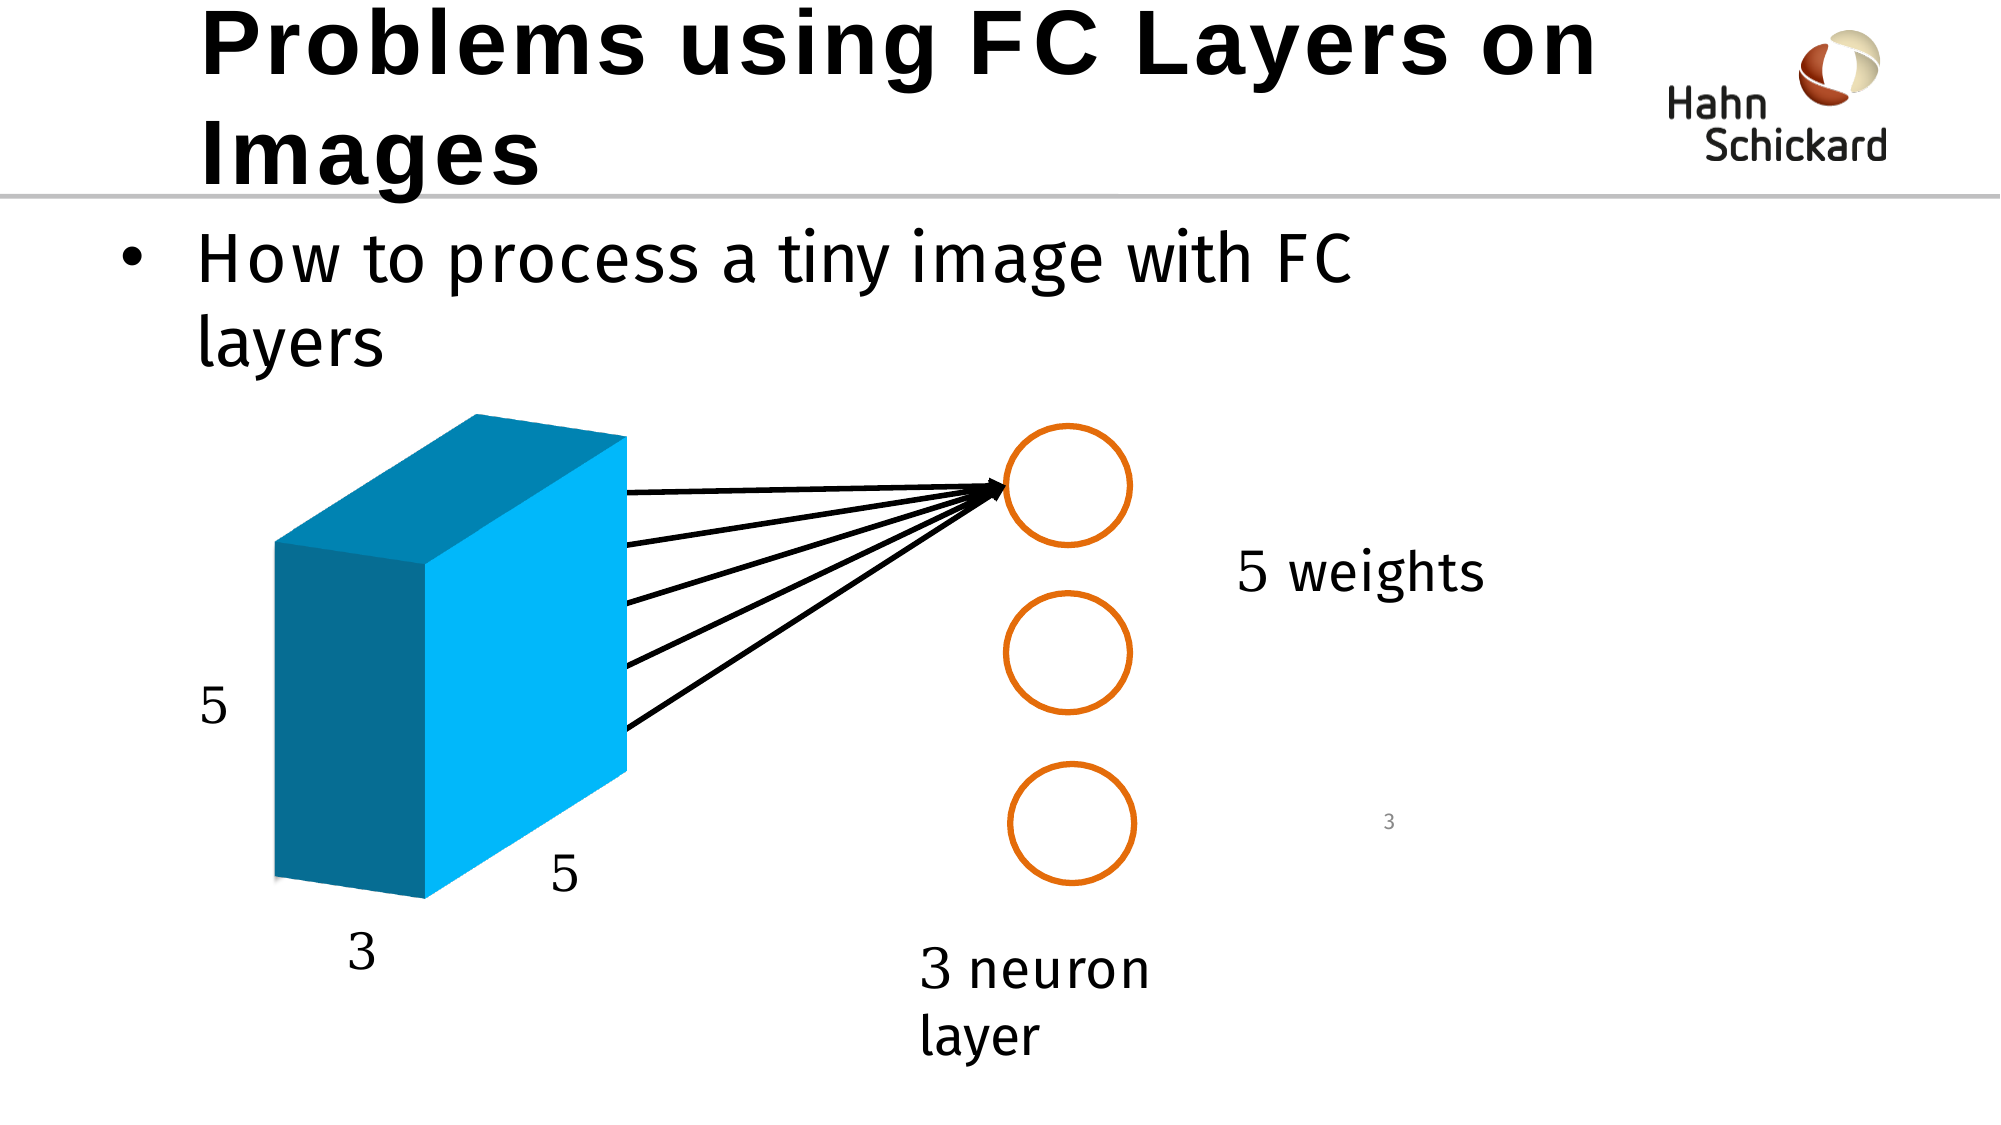

# Problems using FC Layers on Images
How to process a tiny image with FC layers

5 weights

5

3
5
3
3 neuron layer